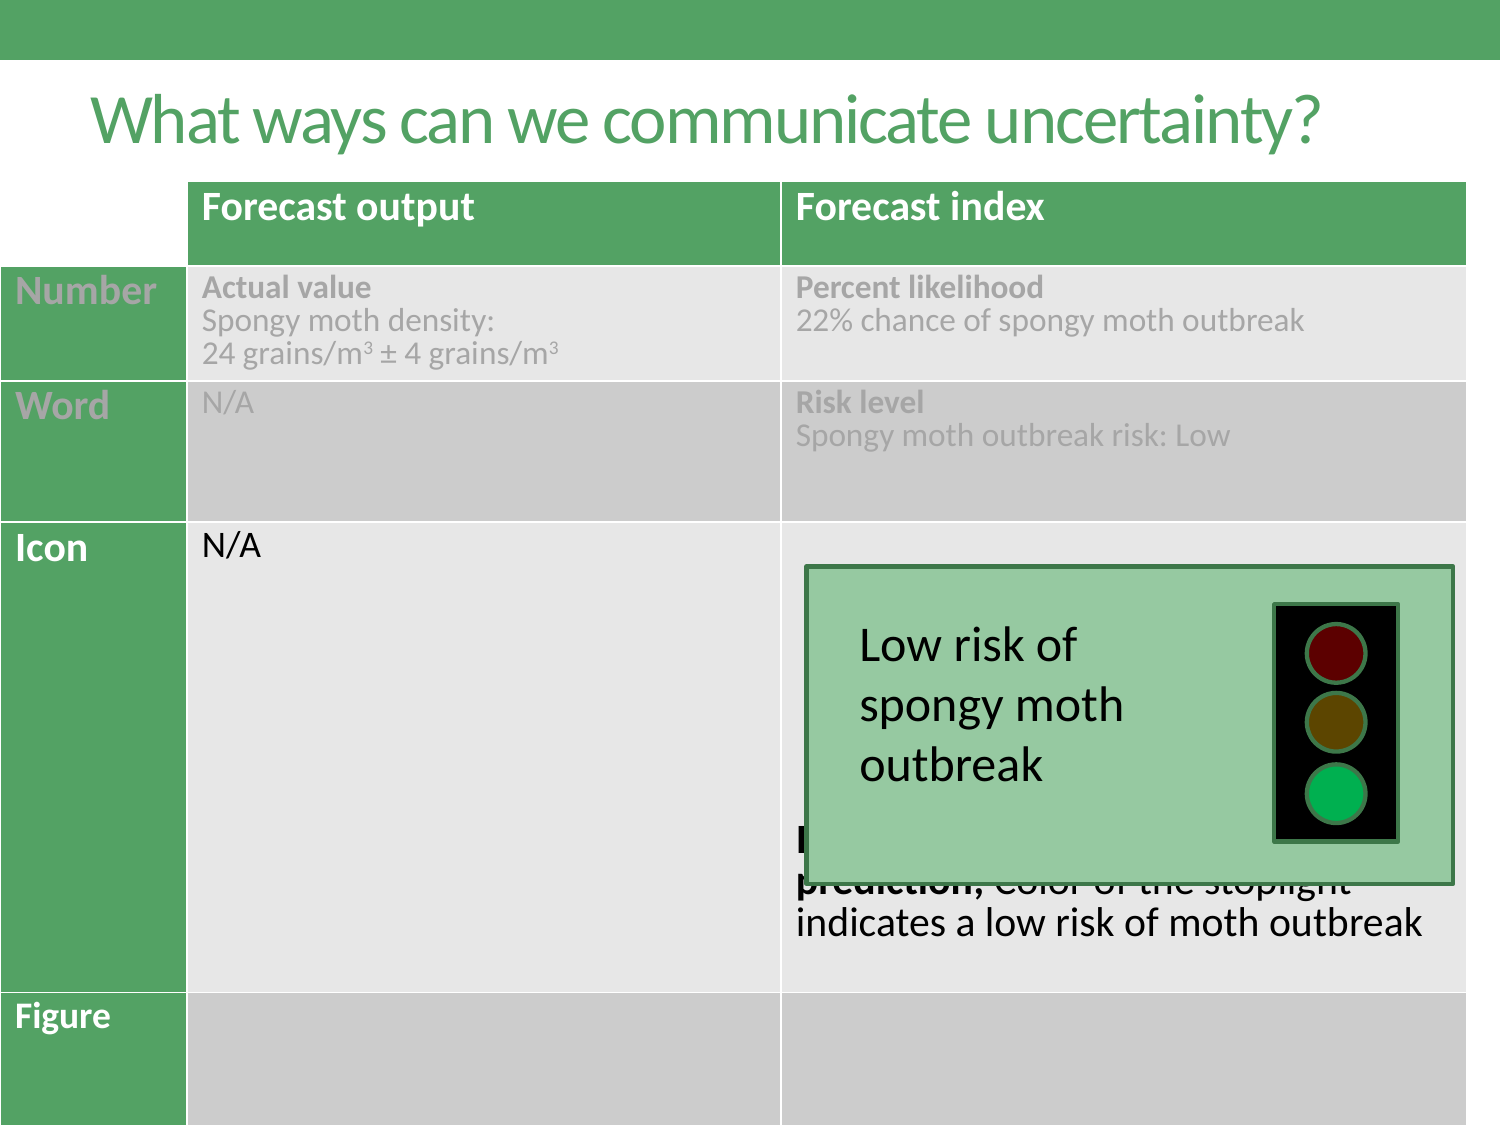

# What ways can we communicate uncertainty?
|  | Forecast output | Forecast index |
| --- | --- | --- |
| Number | Actual value Spongy moth density: 24 grains/m3 ± 4 grains/m3 | Percent likelihood 22% chance of spongy moth outbreak |
| Word | N/A | Risk level Spongy moth outbreak risk: Low |
| Icon | N/A | Icon represents summarized prediction; Color of the stoplight indicates a low risk of moth outbreak |
| Figure |  |  |

Low risk of spongy moth outbreak